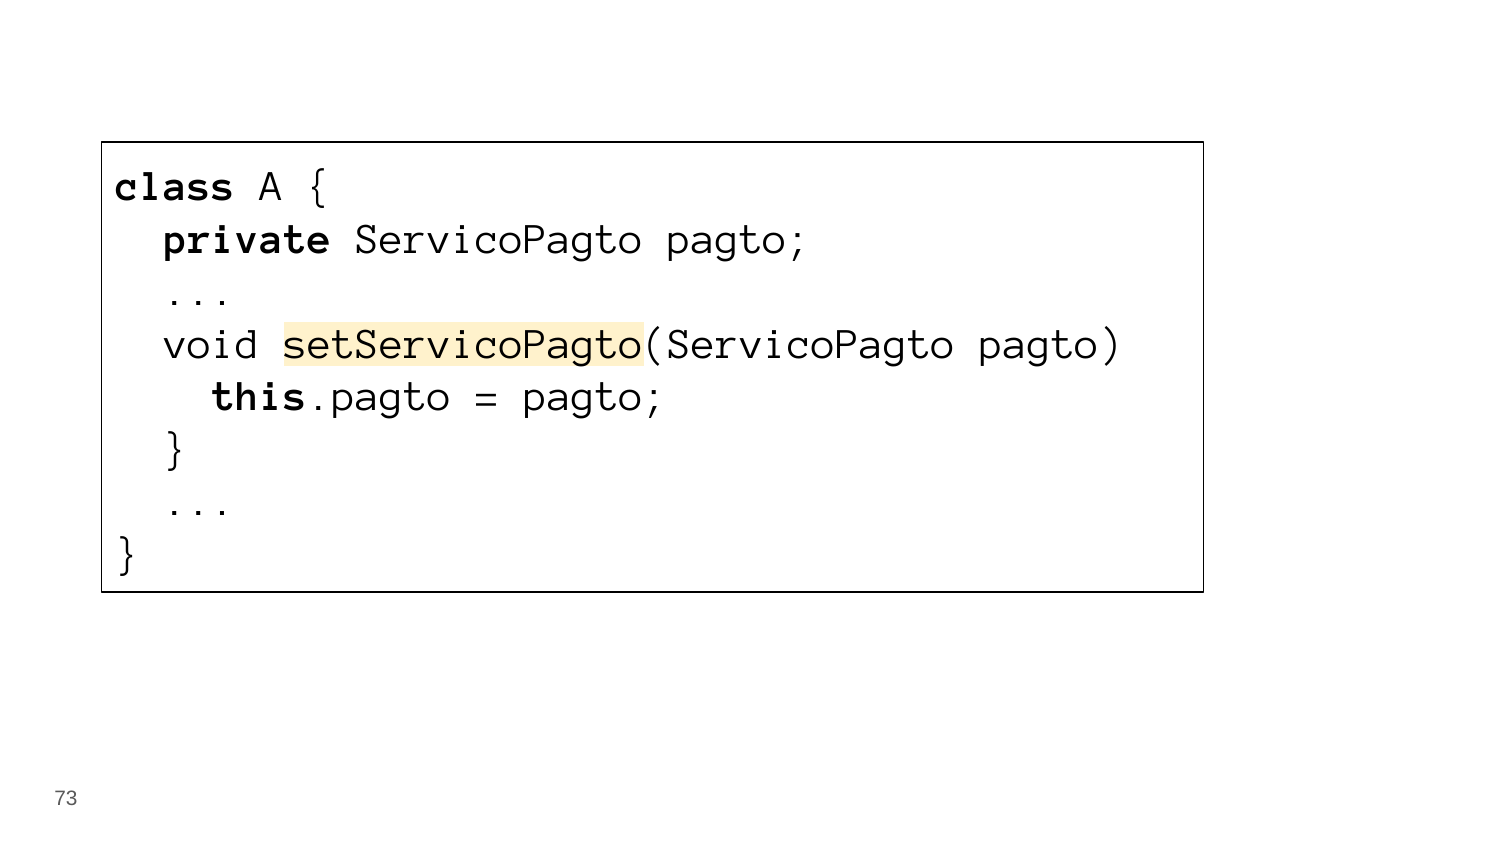

class A {
  private ServicoPagto pagto;
  ...
  void setServicoPagto(ServicoPagto pagto)
    this.pagto = pagto;
  }
  ...
}
73